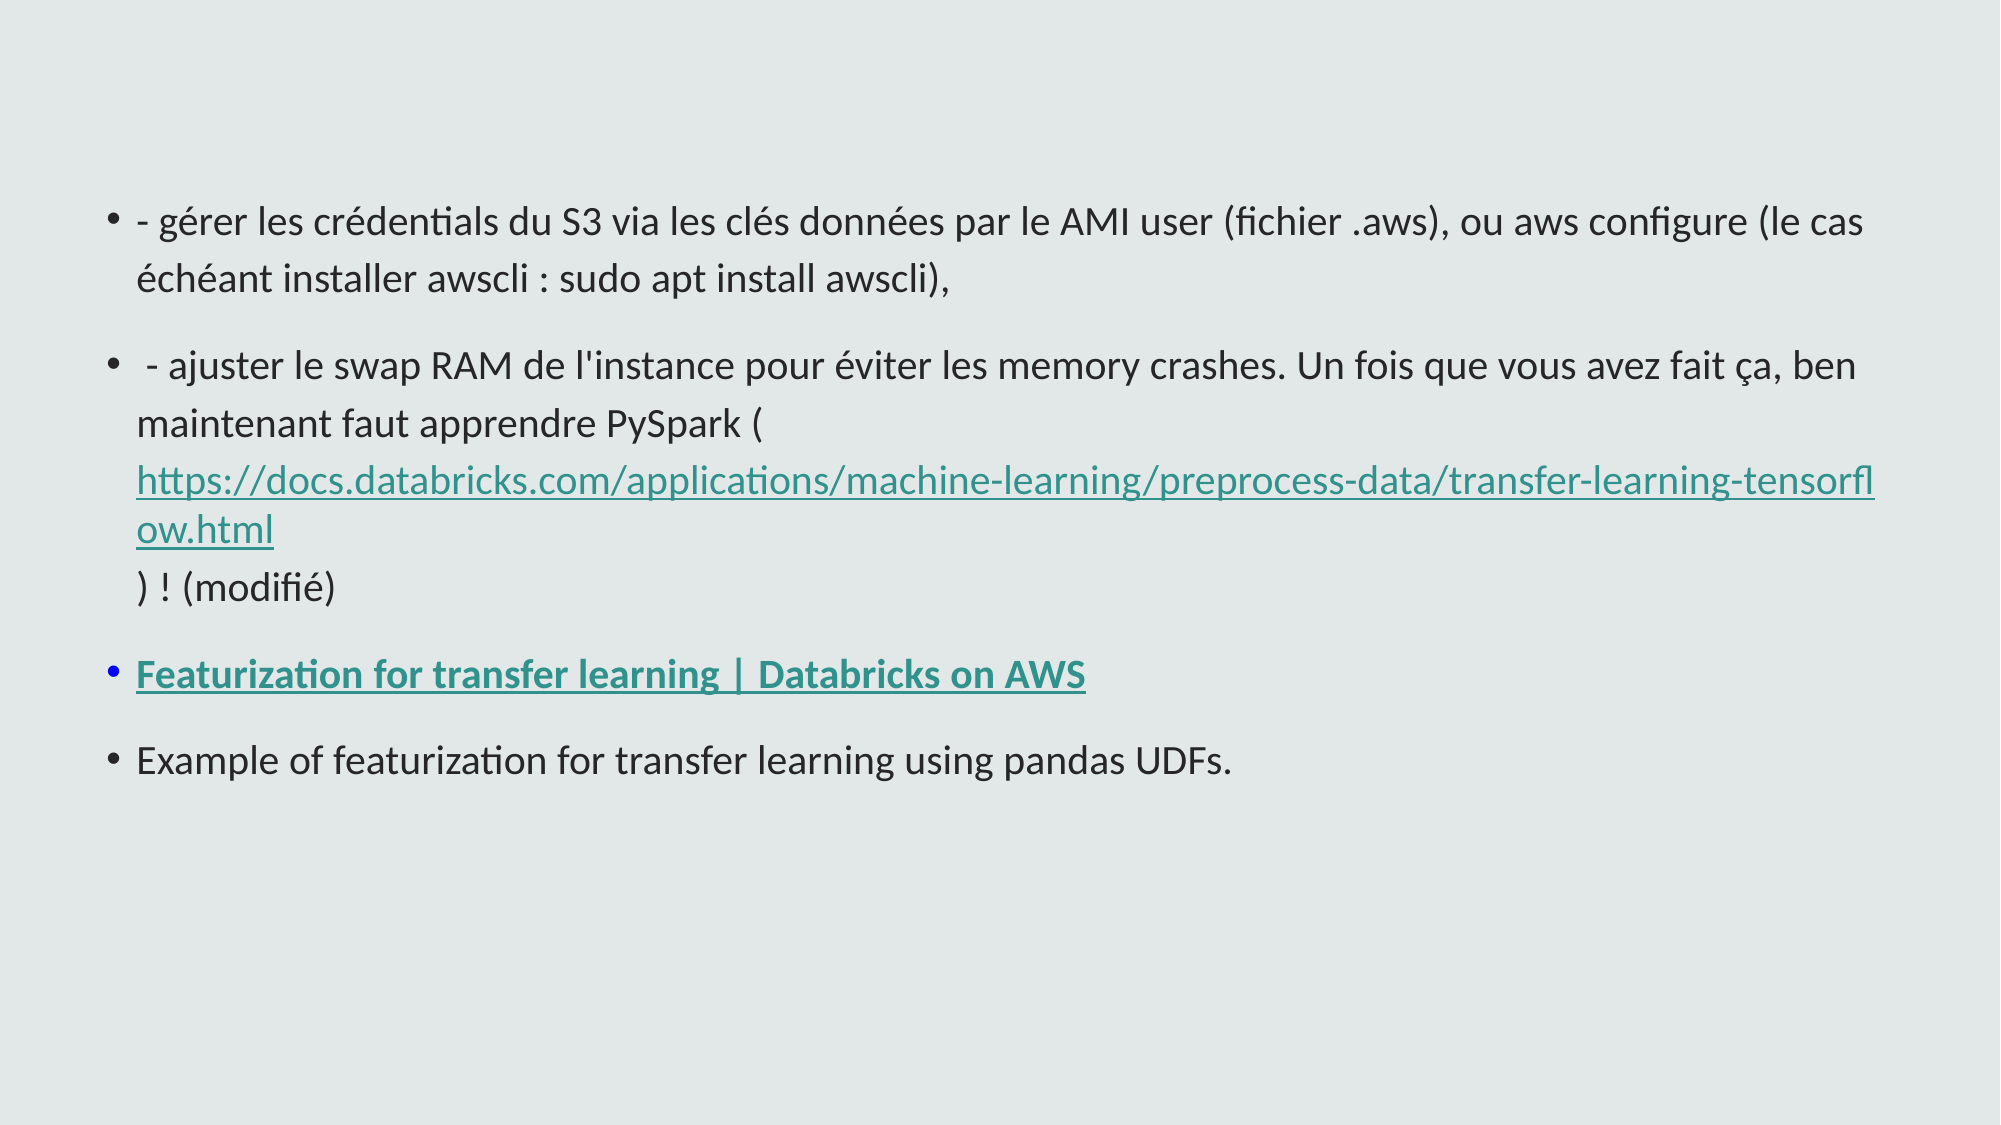

- gérer les crédentials du S3 via les clés données par le AMI user (fichier .aws), ou aws configure (le cas échéant installer awscli : sudo apt install awscli),
 - ajuster le swap RAM de l'instance pour éviter les memory crashes. Un fois que vous avez fait ça, ben maintenant faut apprendre PySpark (https://docs.databricks.com/applications/machine-learning/preprocess-data/transfer-learning-tensorflow.html) ! (modifié)
Featurization for transfer learning | Databricks on AWS
Example of featurization for transfer learning using pandas UDFs.